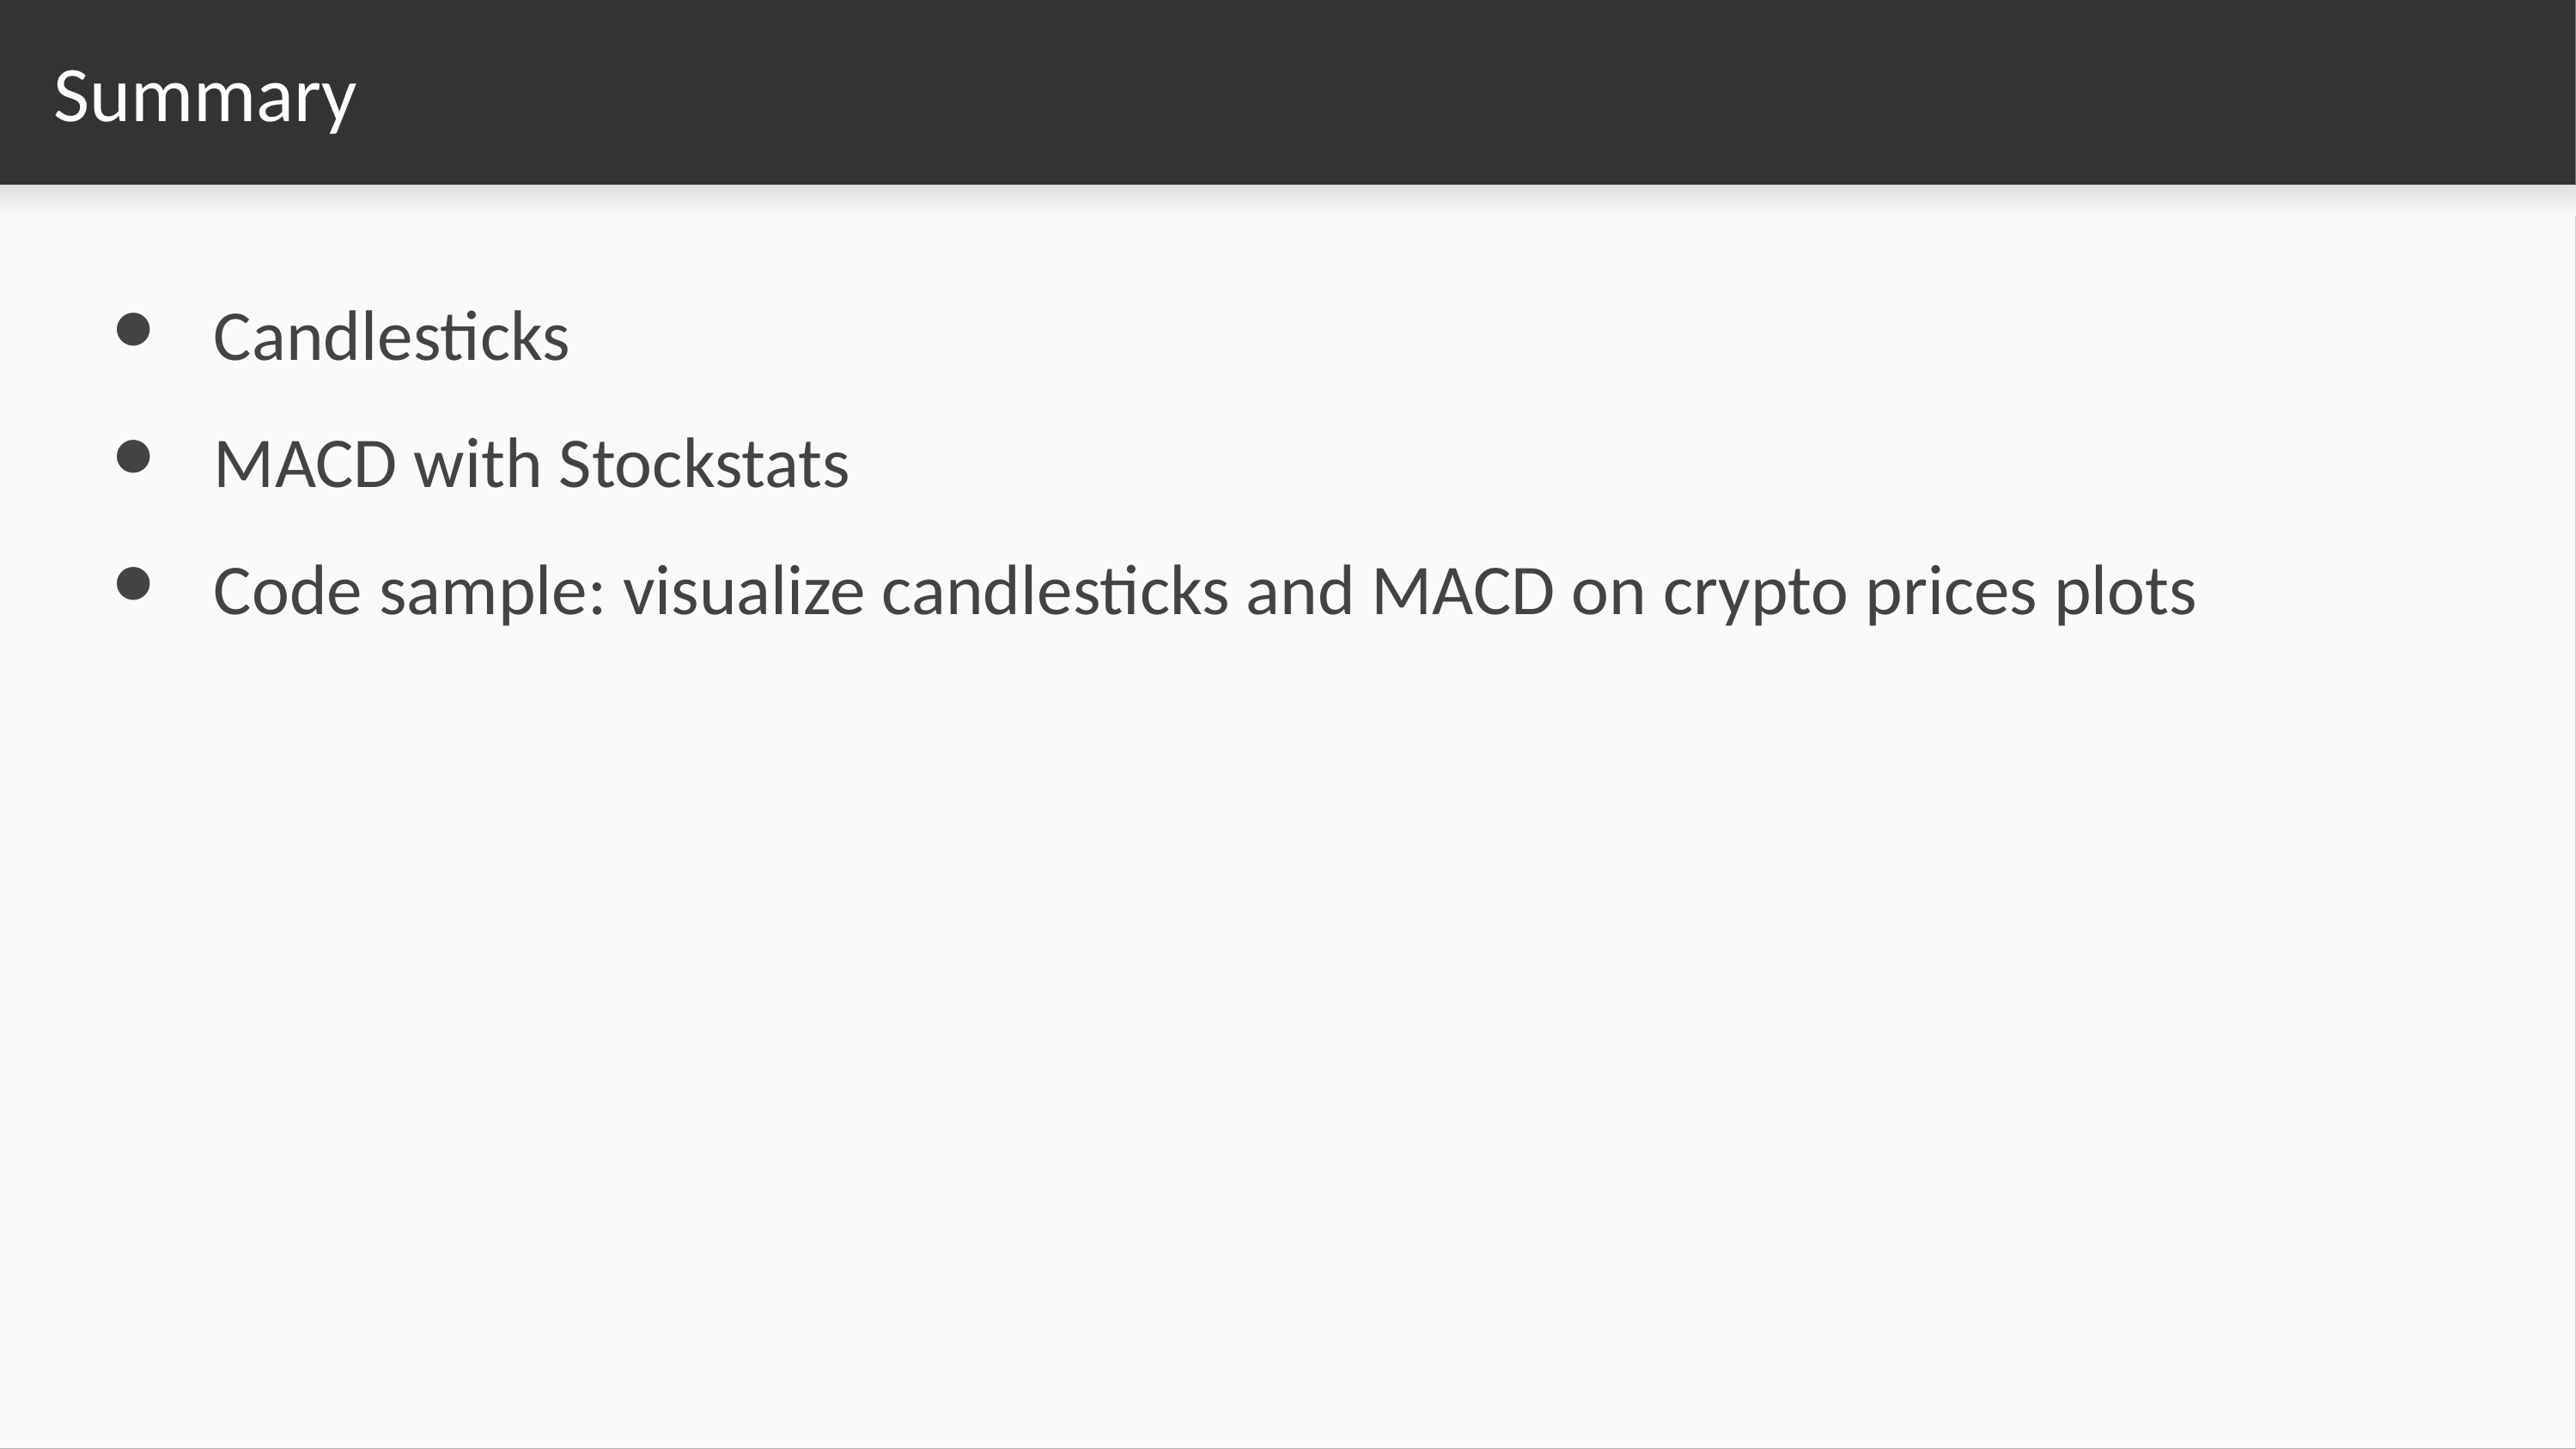

# Summary
Candlesticks
MACD with Stockstats
Code sample: visualize candlesticks and MACD on crypto prices plots